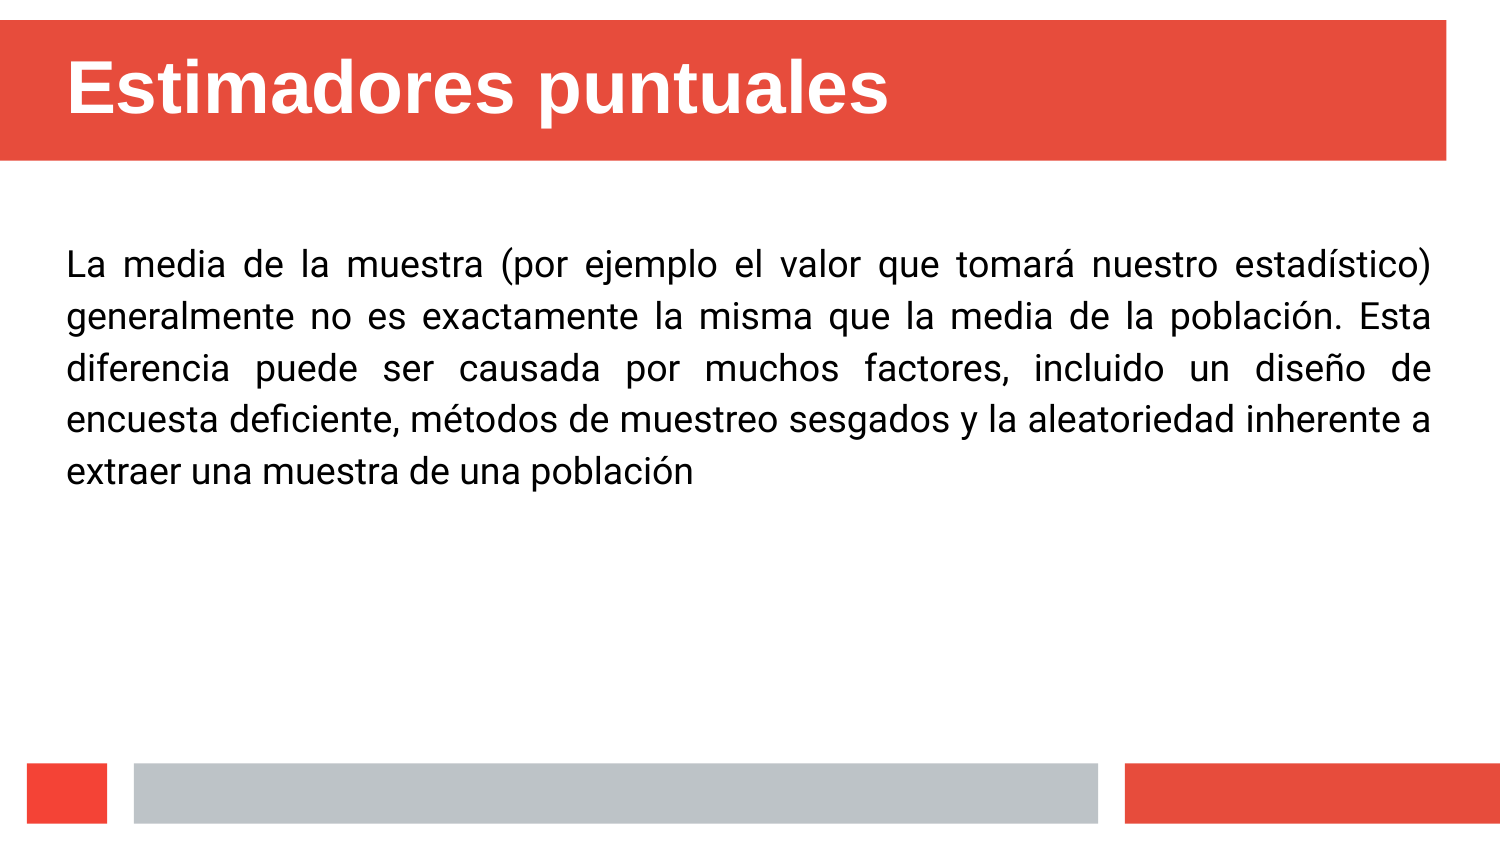

# Estimadores puntuales
La media de la muestra (por ejemplo el valor que tomará nuestro estadístico) generalmente no es exactamente la misma que la media de la población. Esta diferencia puede ser causada por muchos factores, incluido un diseño de encuesta deficiente, métodos de muestreo sesgados y la aleatoriedad inherente a extraer una muestra de una población